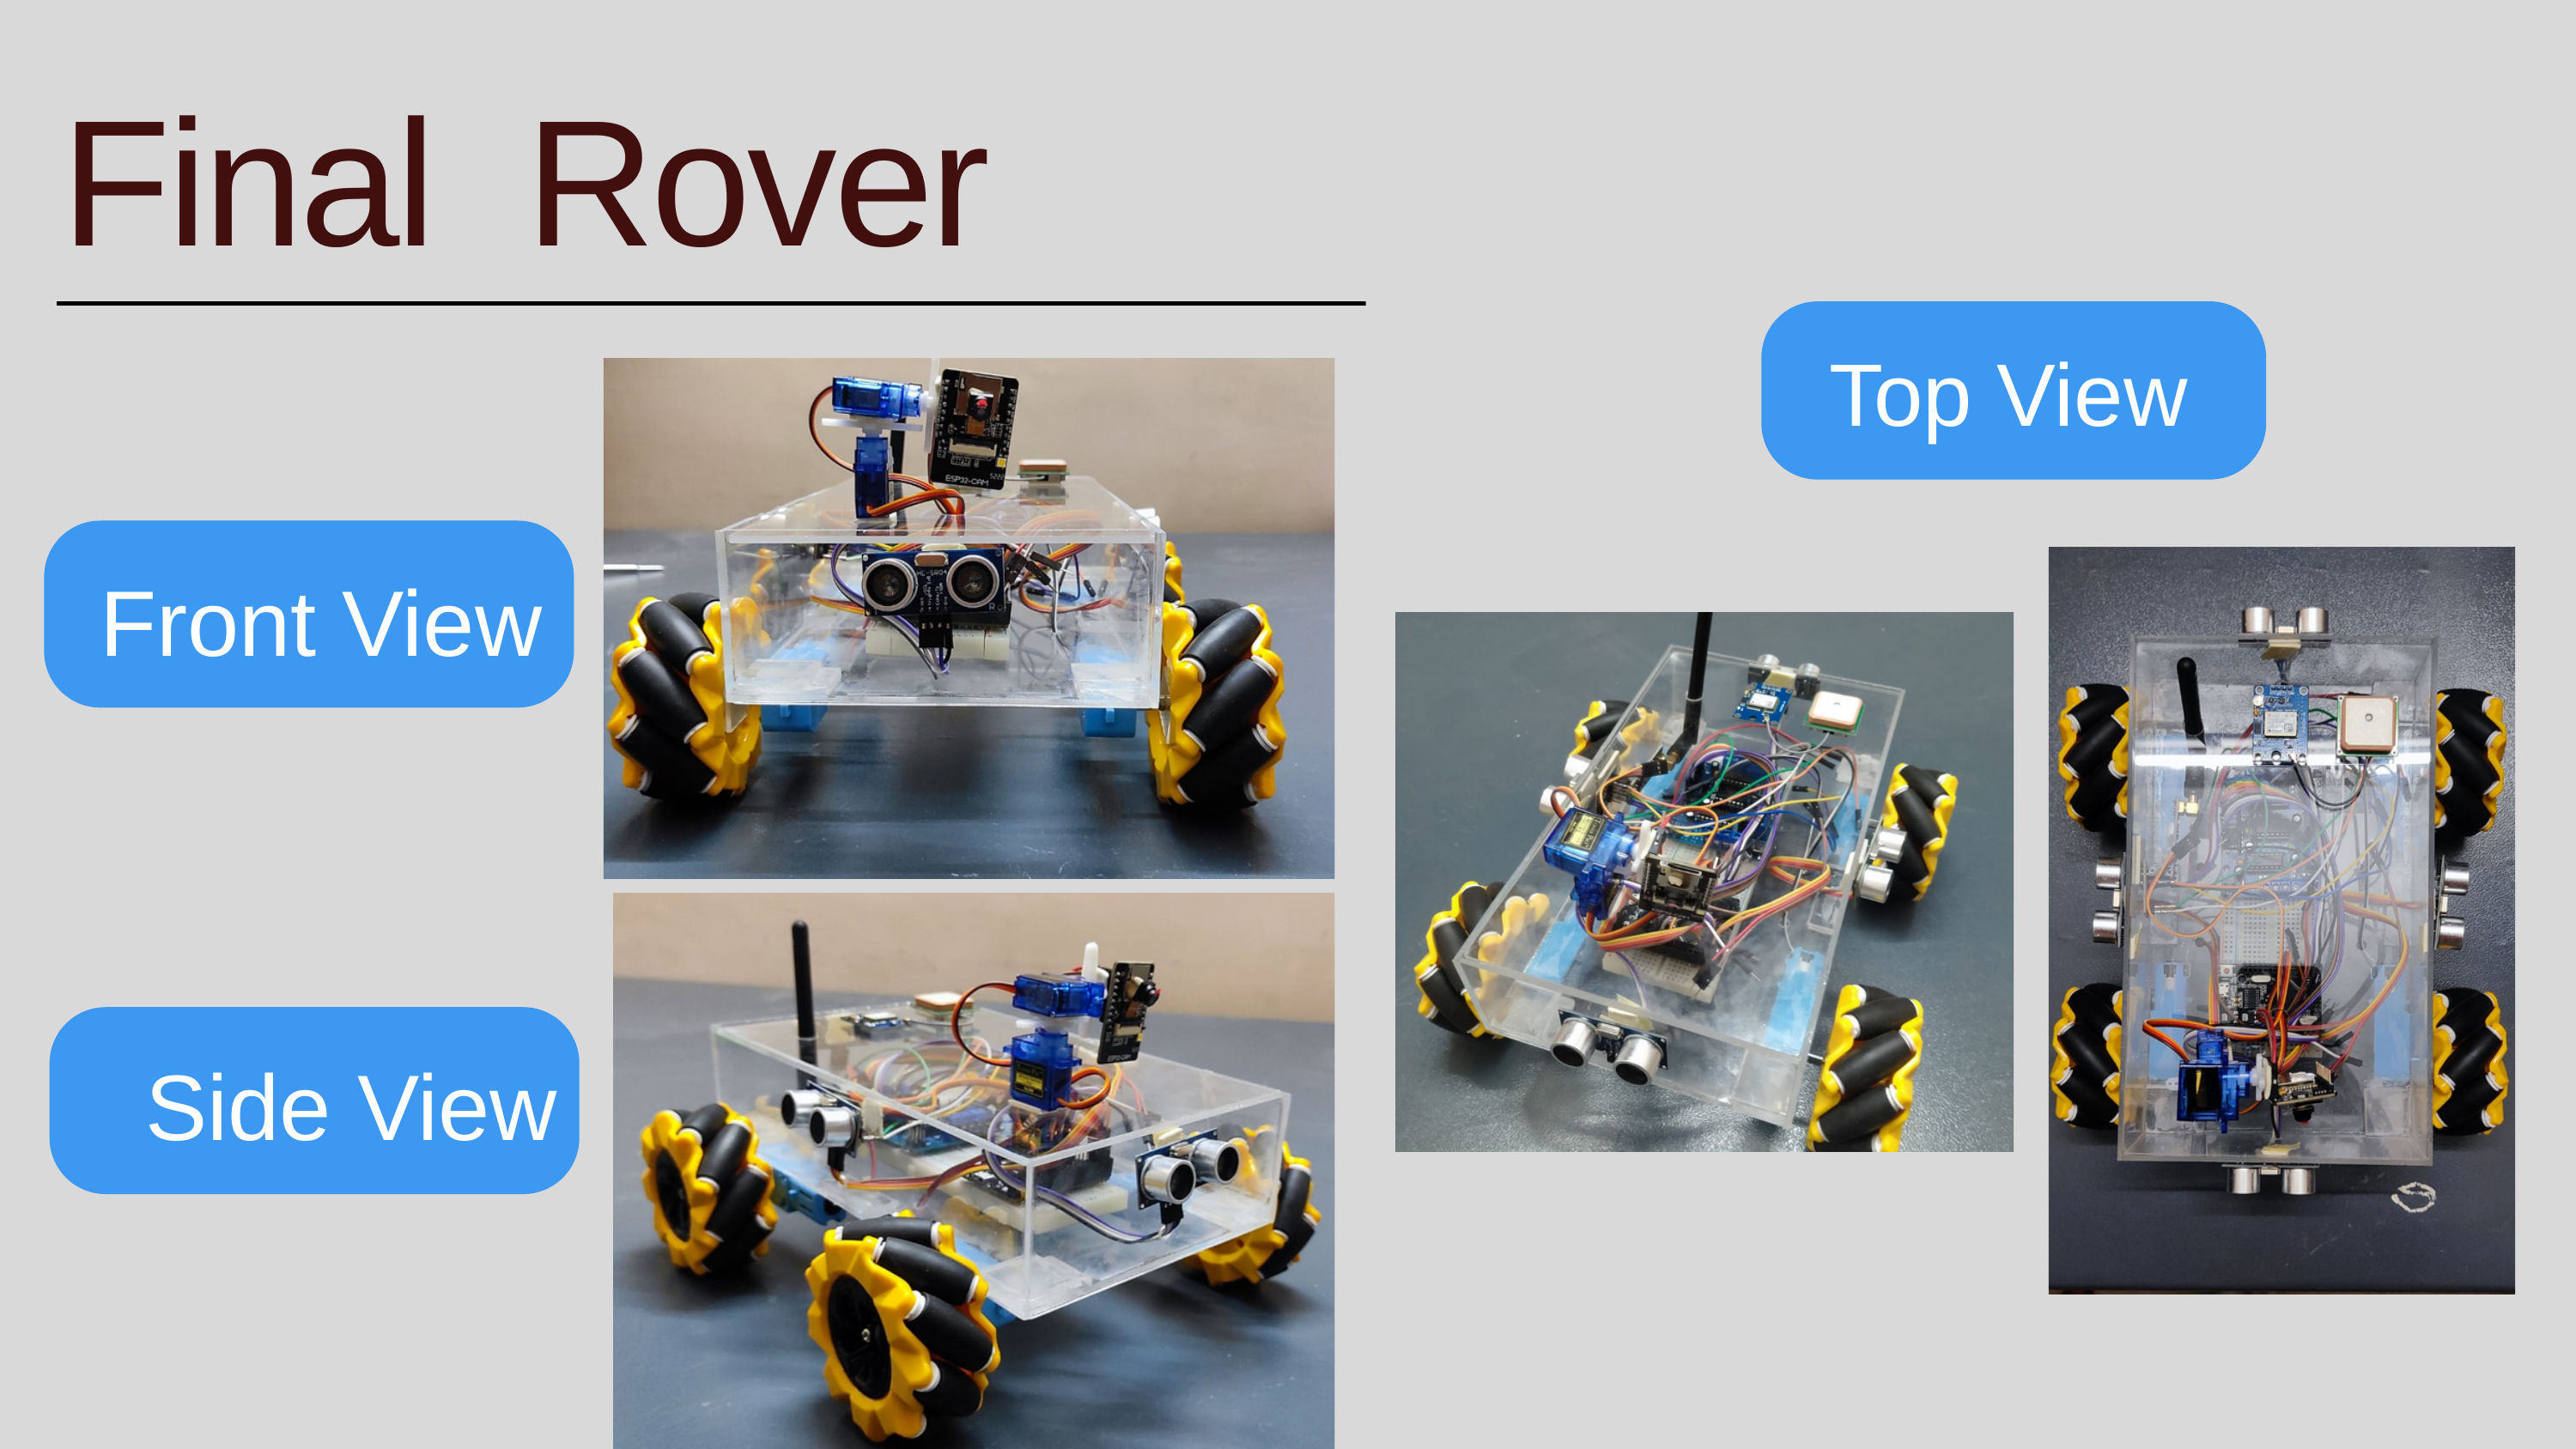

Final  Rover

Top View

Front View

Side View